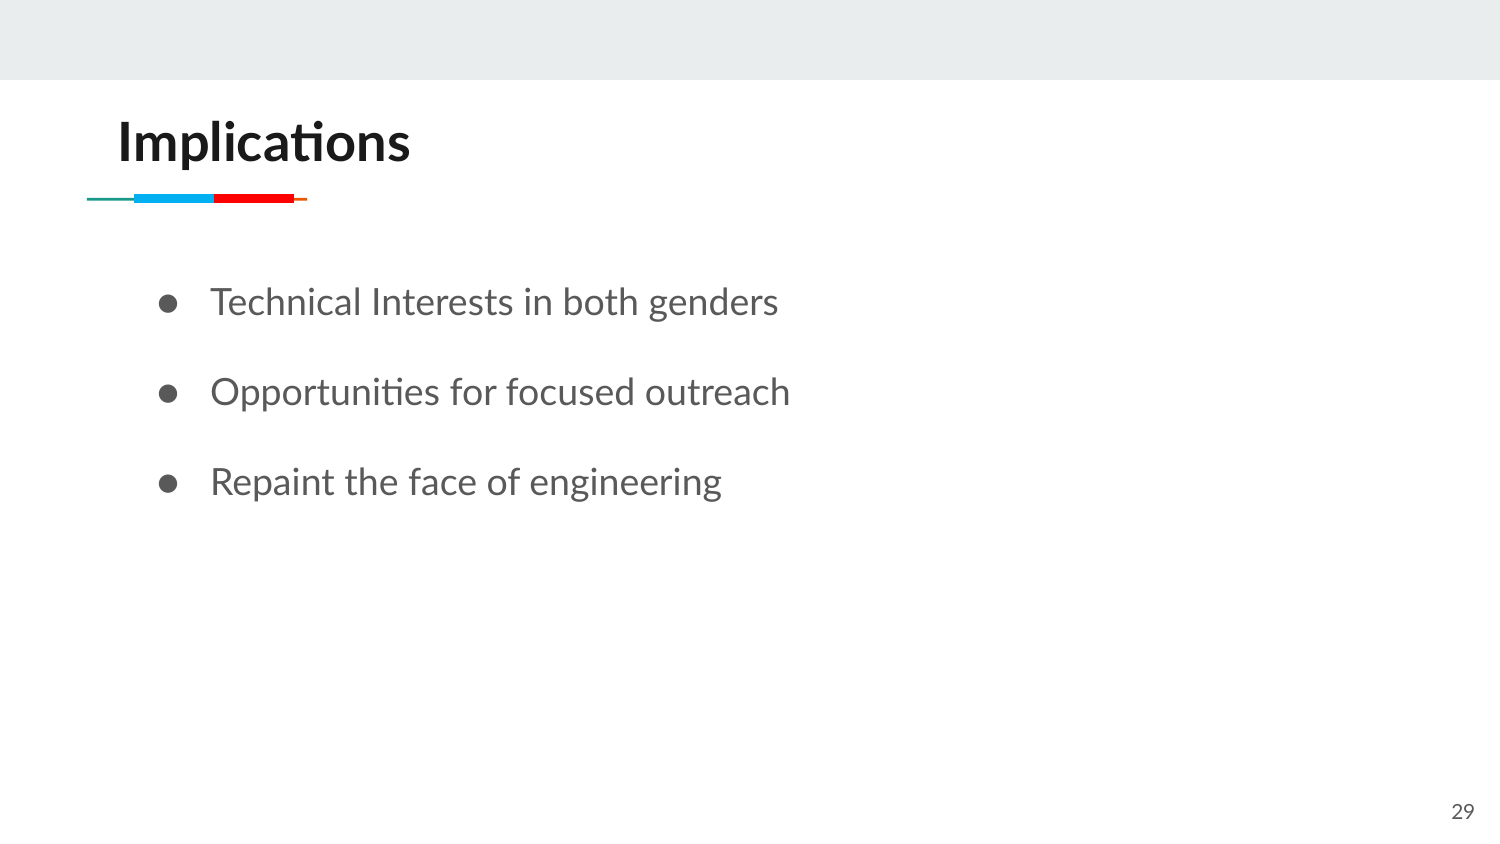

Implications

Technical Interests in both genders
Opportunities for focused outreach
Repaint the face of engineering
29